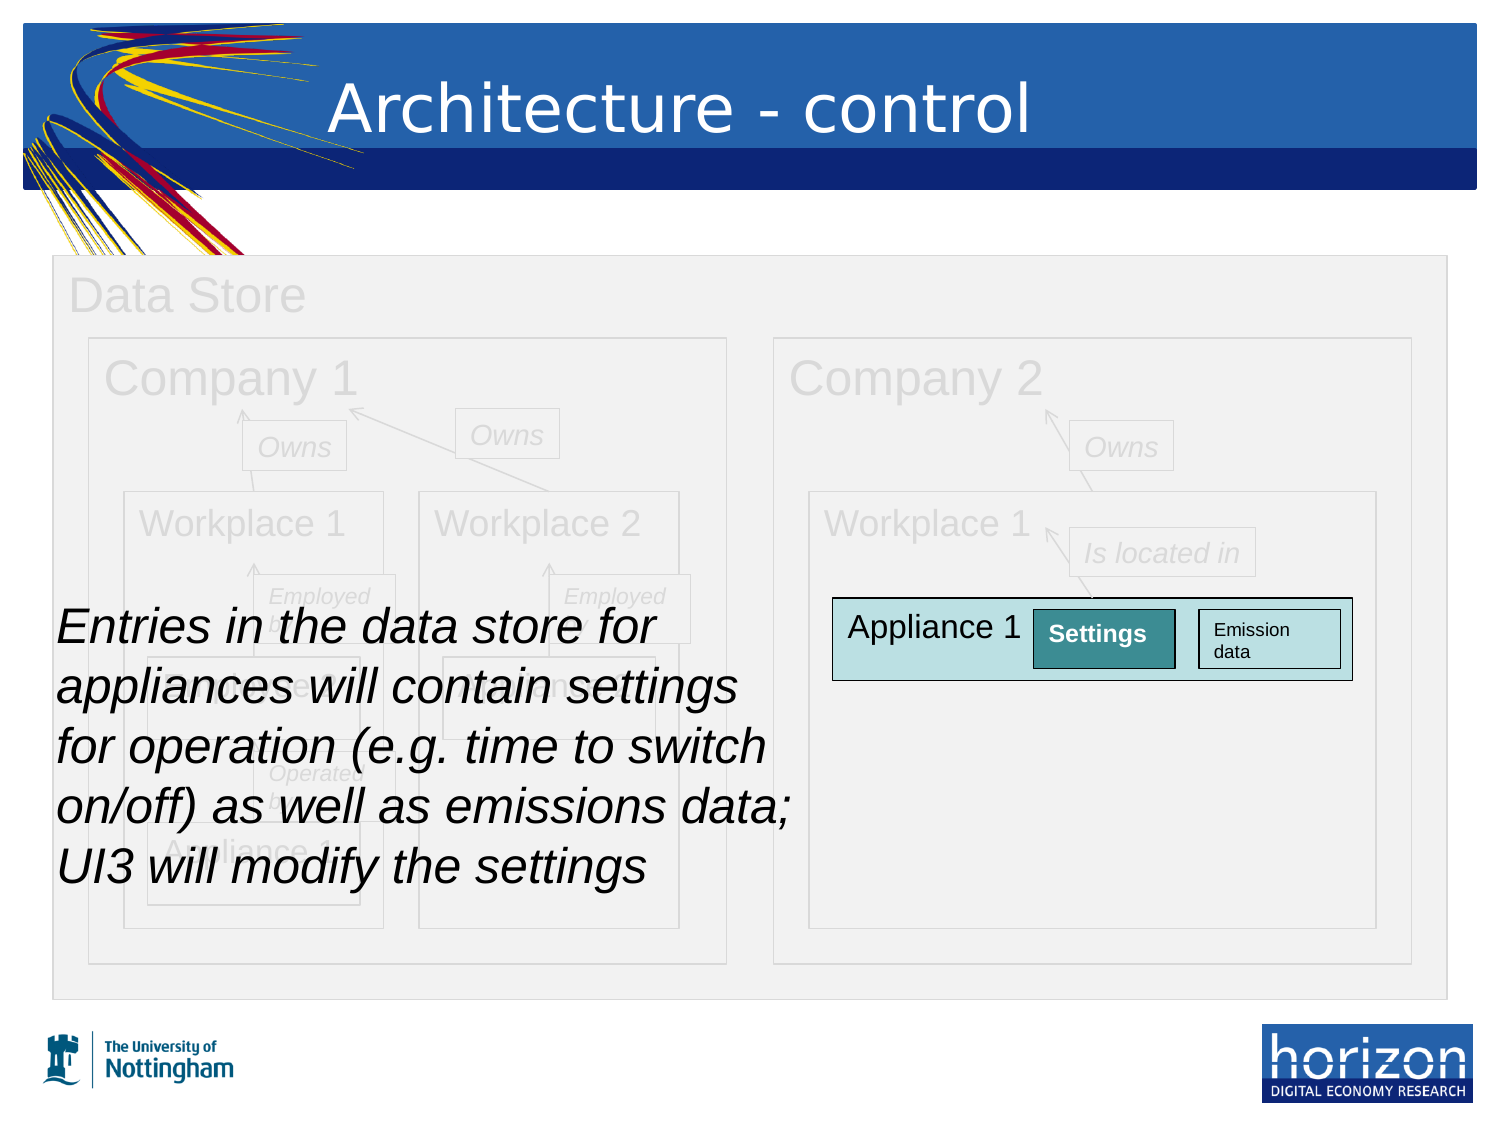

# Architecture - control
Data Store
Company 1
Company 2
Owns
Owns
Owns
Workplace 1
Workplace 2
Workplace 1
Is located in
Employed by
Employed by
Entries in the data store for appliances will contain settings for operation (e.g. time to switch on/off) as well as emissions data; UI3 will modify the settings
Appliance 1
Settings
Emission data
Employee 2
Appliance 2
Operated by
Appliance 1